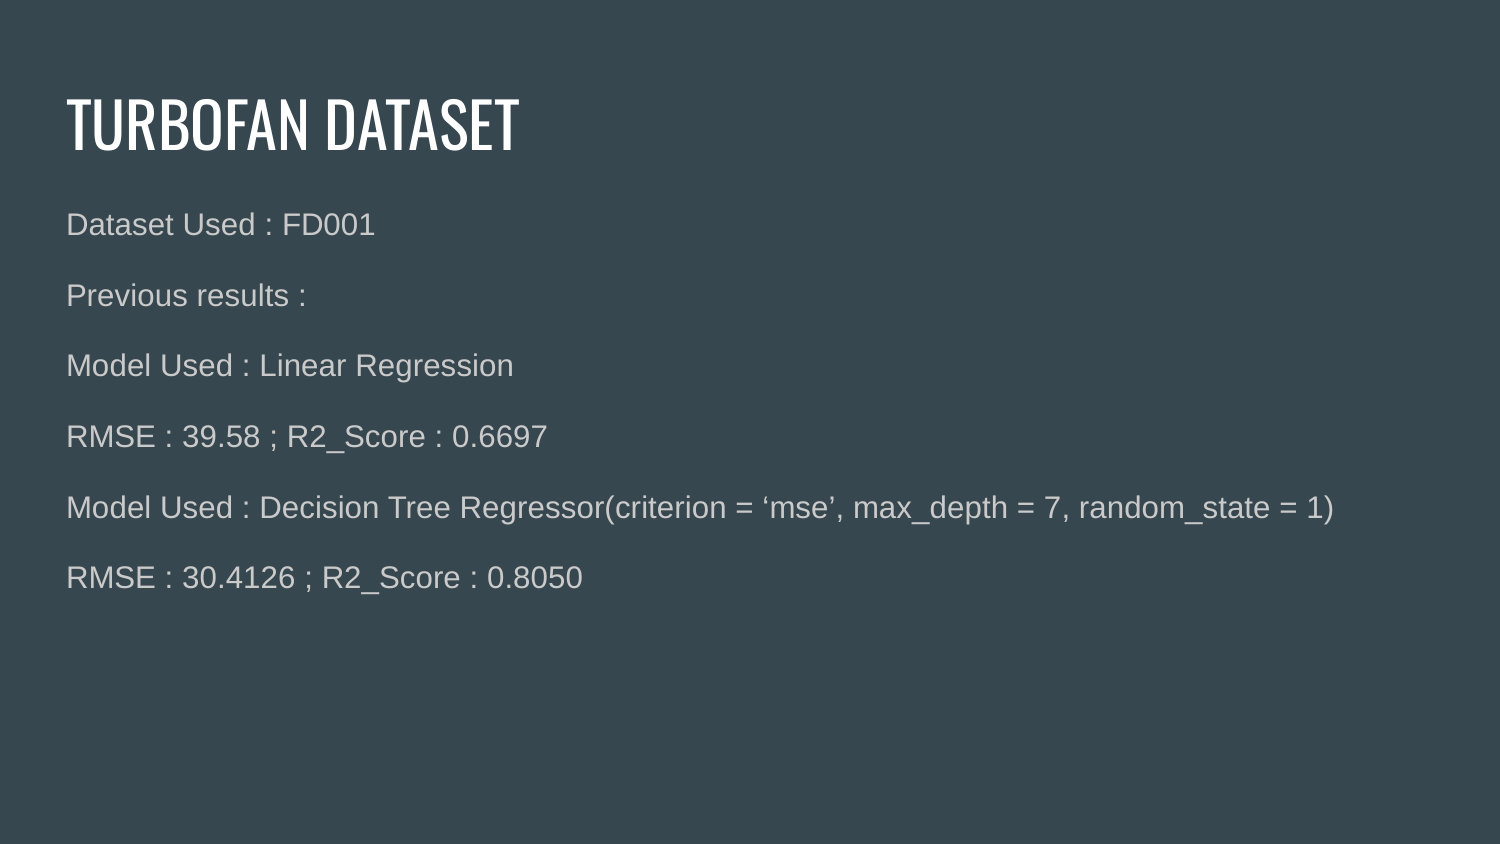

# TURBOFAN DATASET
Dataset Used : FD001
Previous results :
Model Used : Linear Regression
RMSE : 39.58 ; R2_Score : 0.6697
Model Used : Decision Tree Regressor(criterion = ‘mse’, max_depth = 7, random_state = 1)
RMSE : 30.4126 ; R2_Score : 0.8050